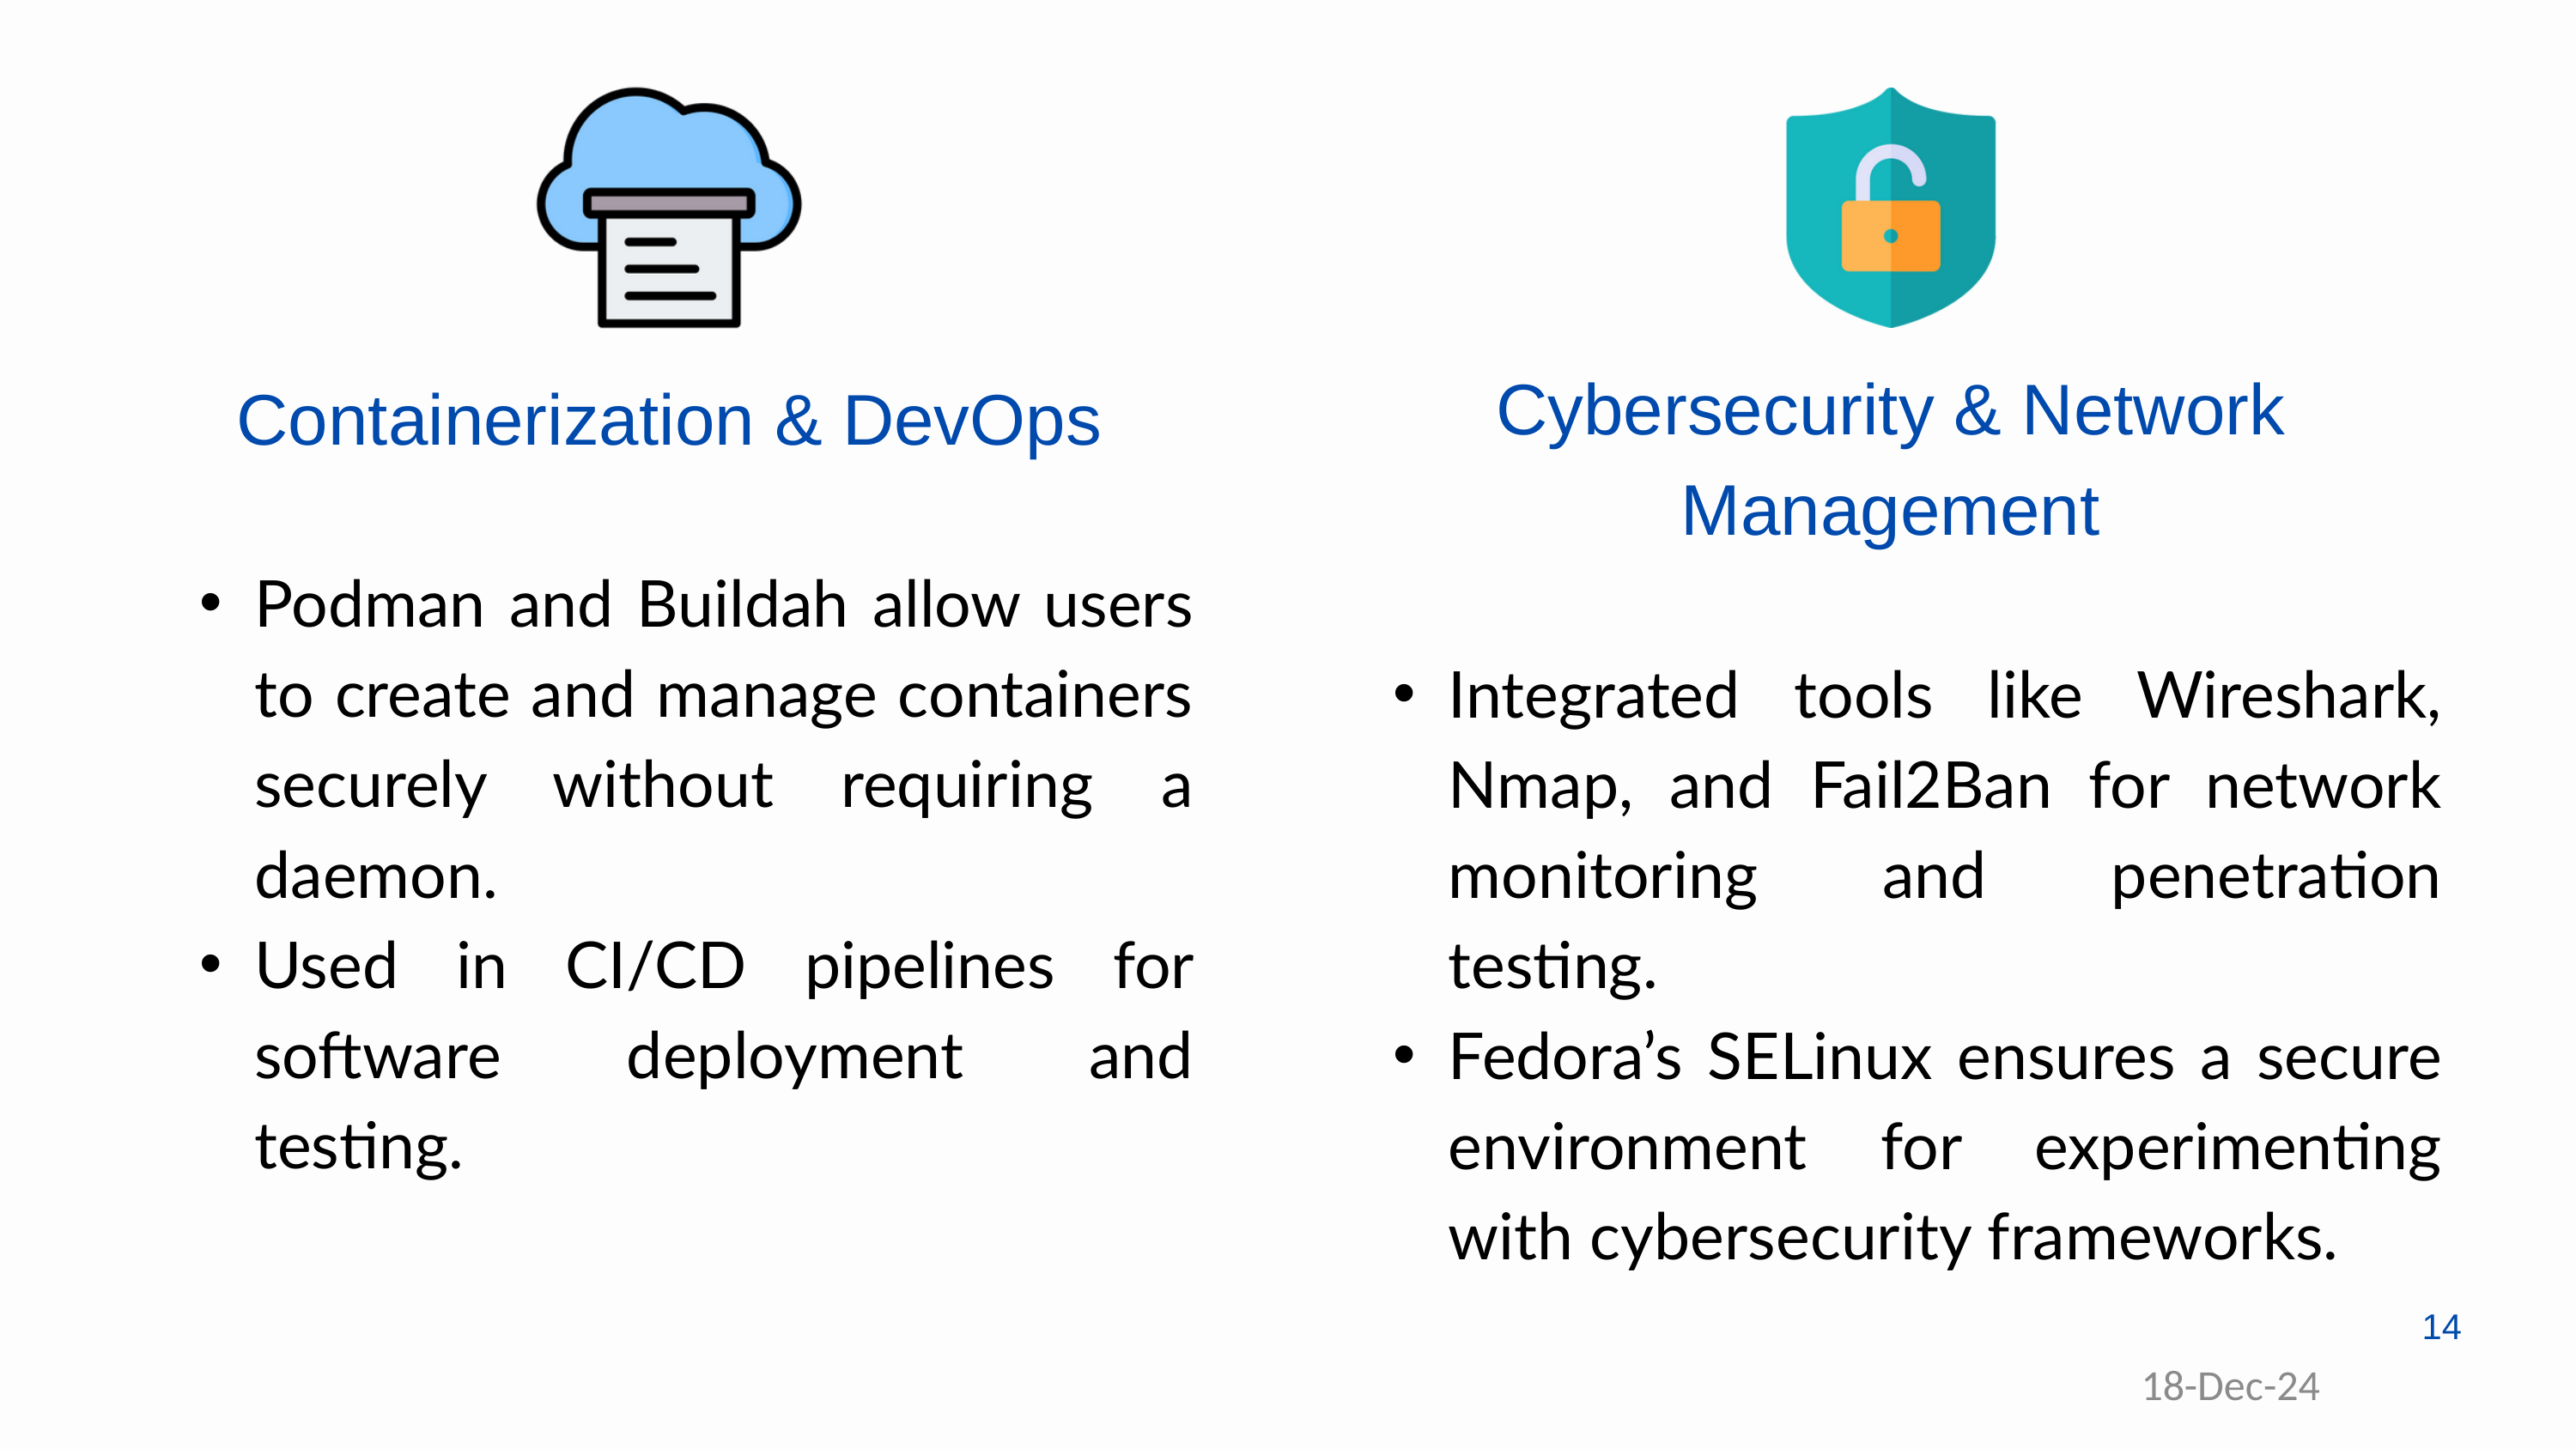

Cybersecurity & Network Management

Integrated tools like Wireshark, Nmap, and Fail2Ban for network monitoring and penetration testing.
Fedora’s SELinux ensures a secure environment for experimenting with cybersecurity frameworks.

Containerization & DevOps

Podman and Buildah allow users to create and manage containers securely without requiring a daemon.
Used in CI/CD pipelines for software deployment and testing.
14
18-Dec-24